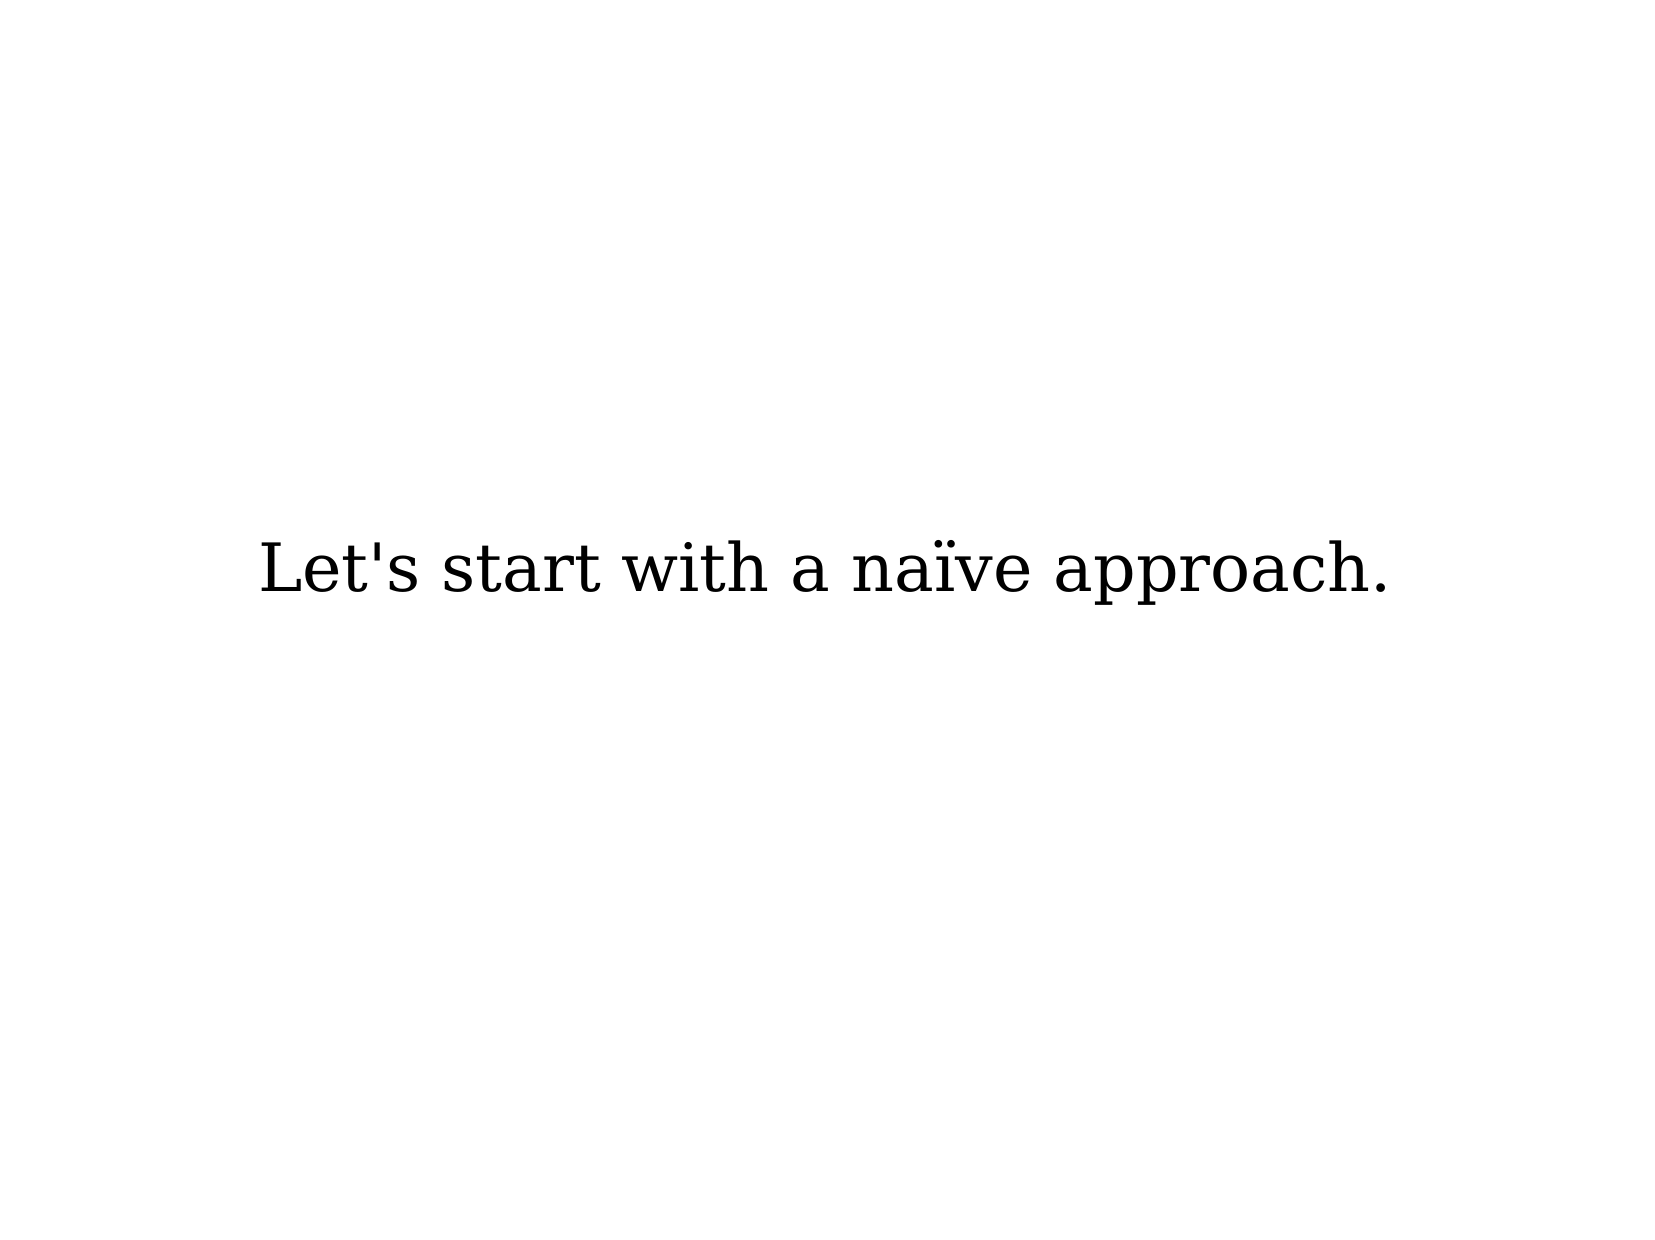

# Let's start with a naïve approach.